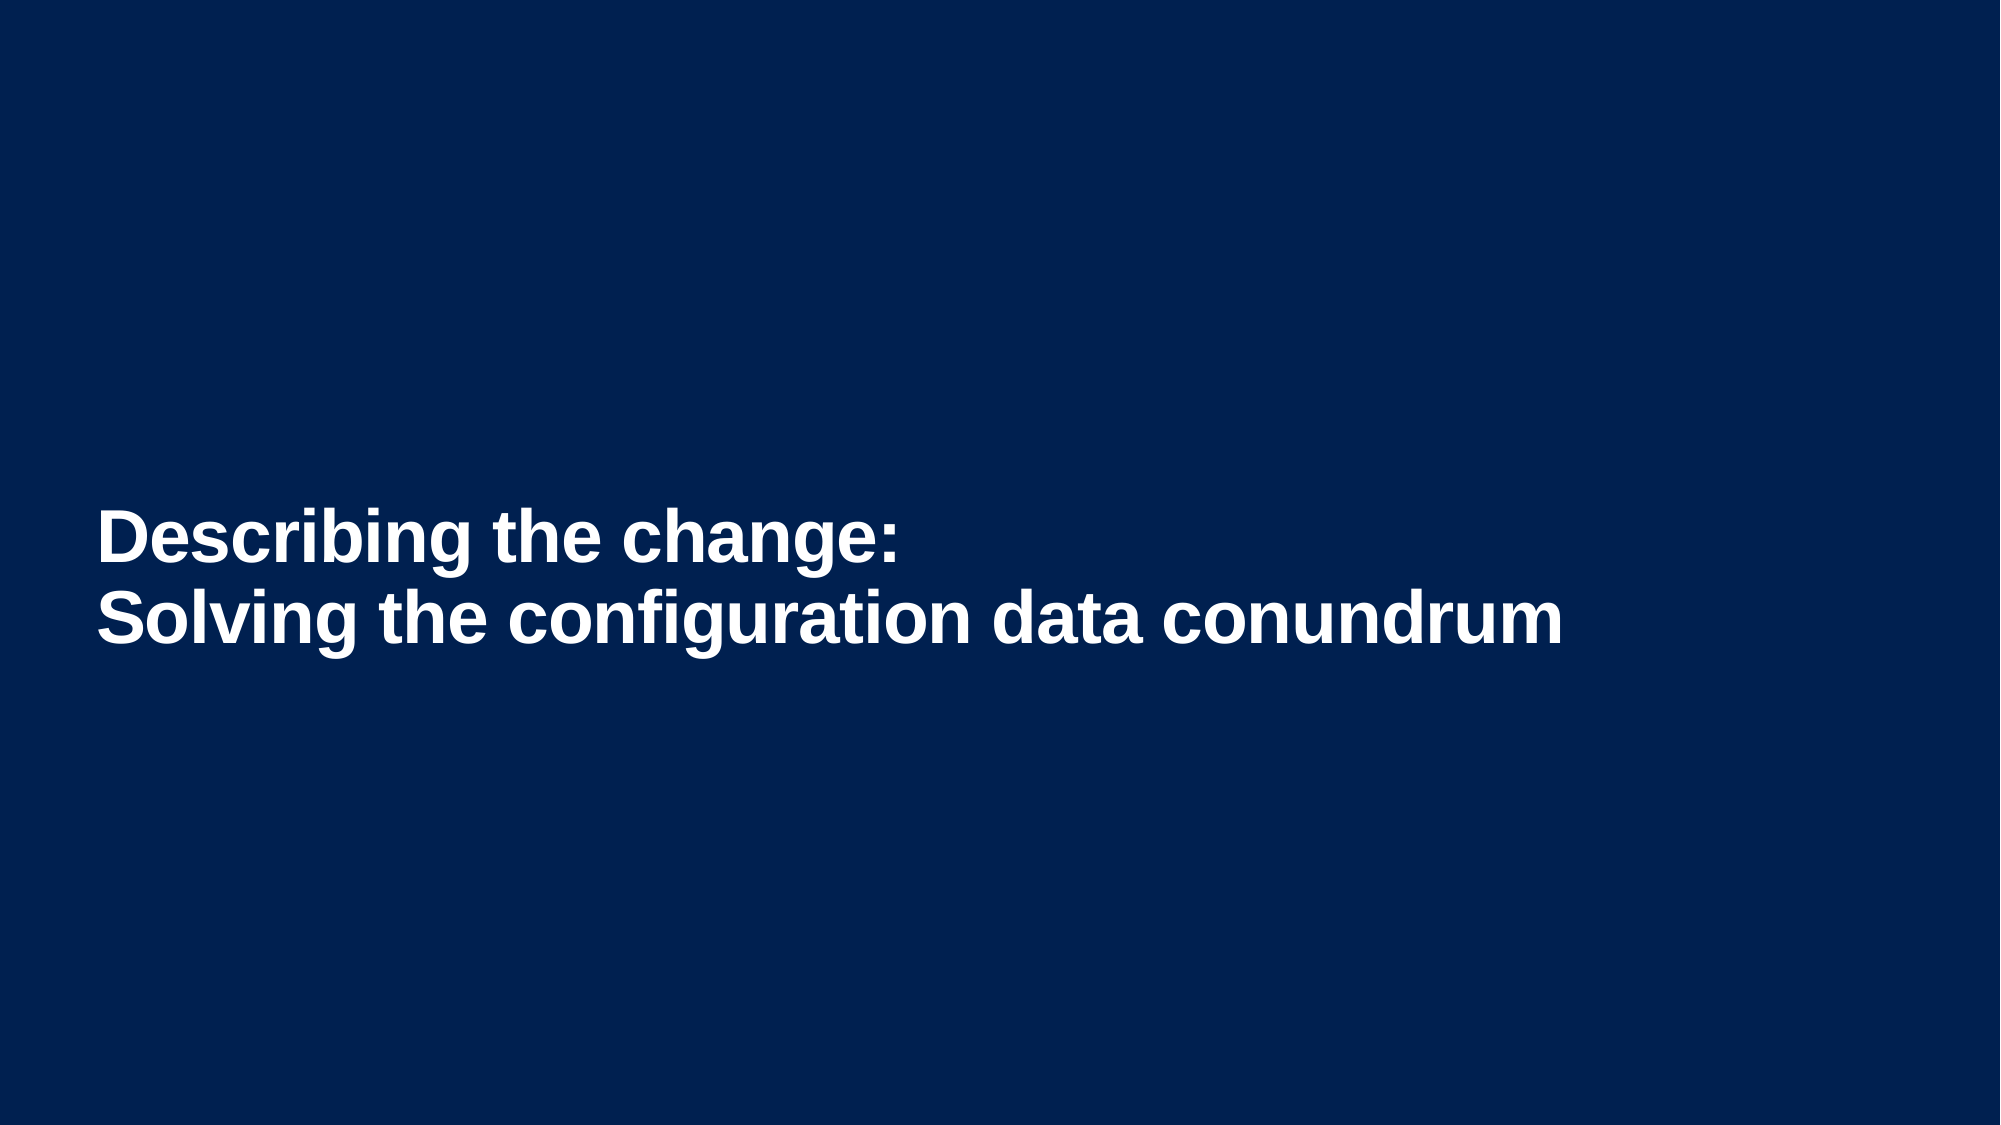

# Describing the change: Solving the configuration data conundrum